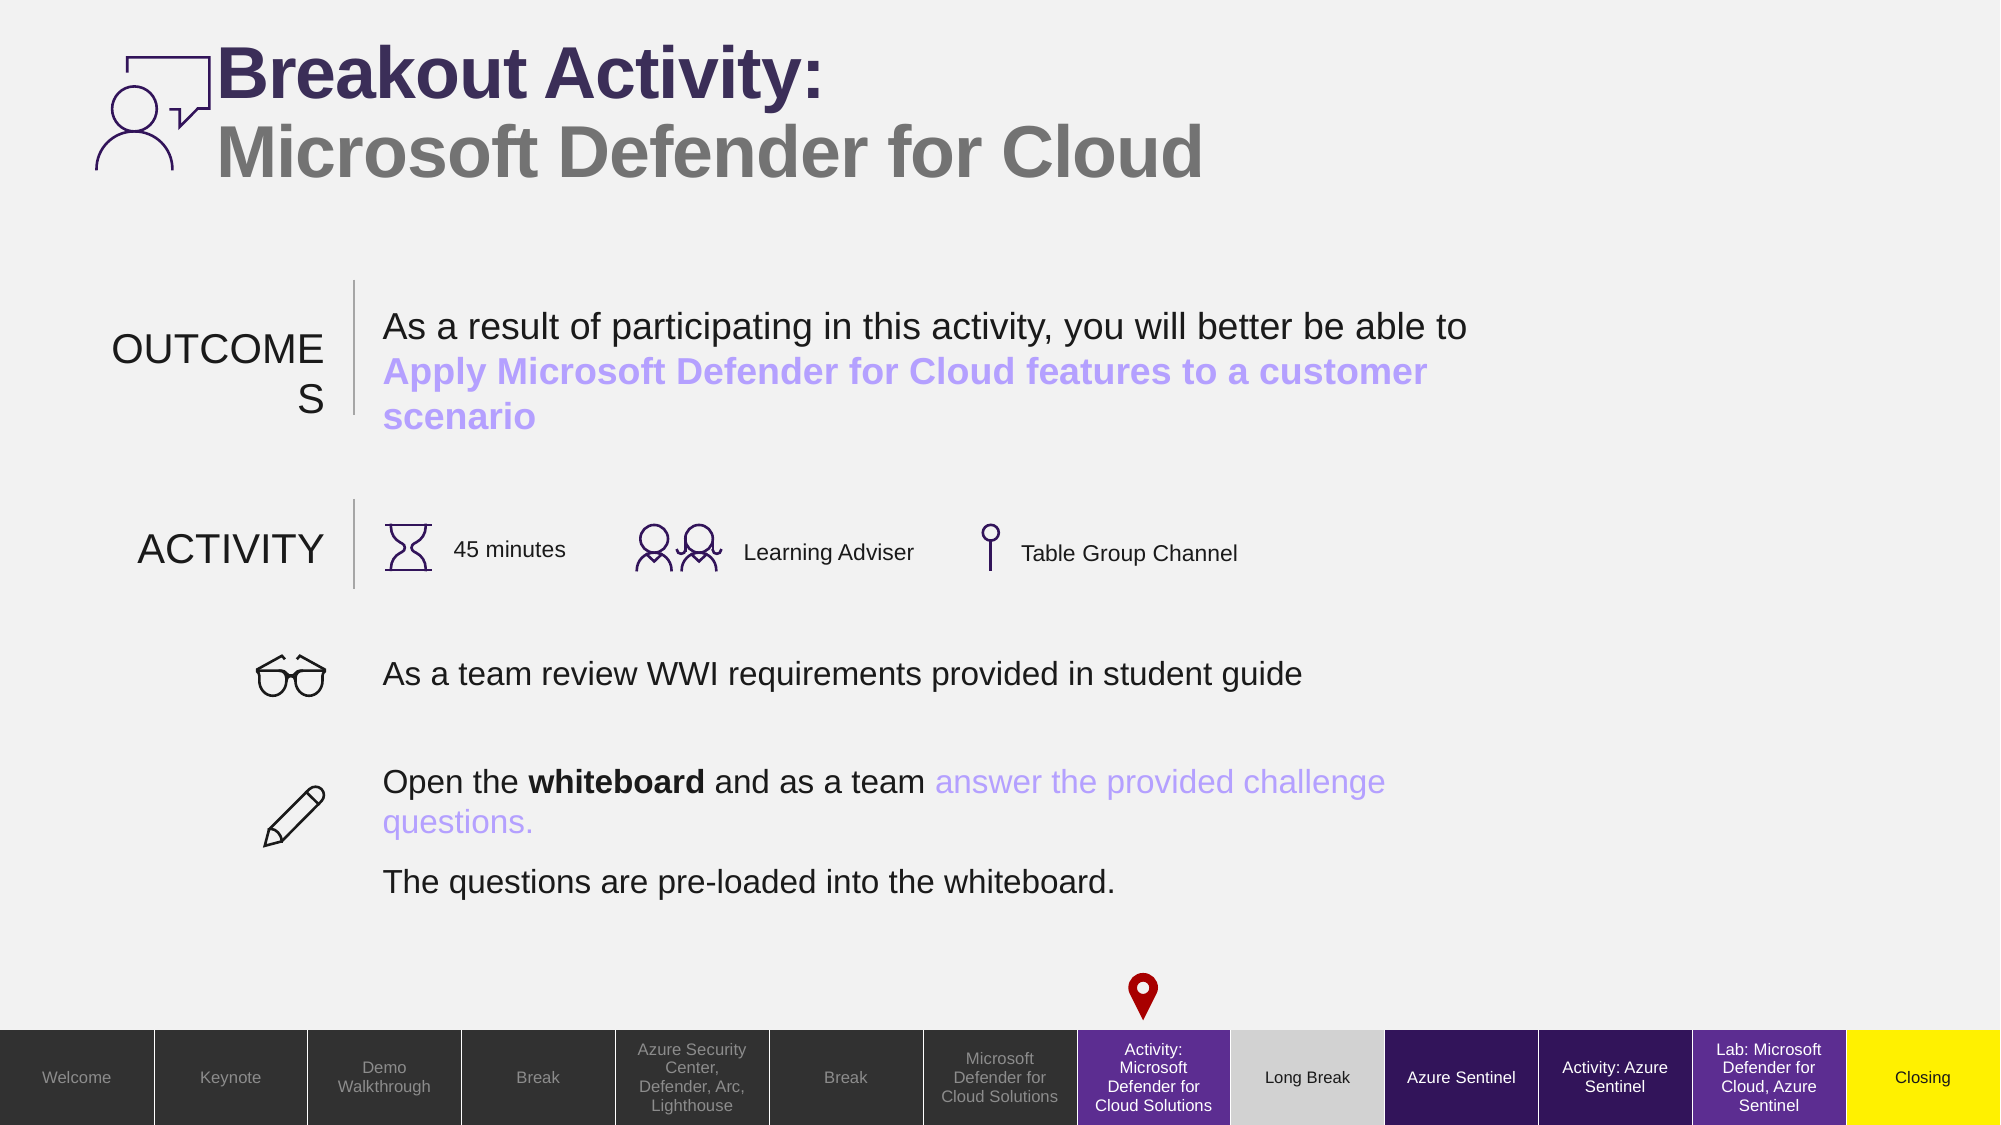

# Breakout Activity: Microsoft Defender for Cloud

As a result of participating in this activity, you will better be able to Apply Microsoft Defender for Cloud features to a customer scenario
OUTCOMES
ACTIVITY

45 minutes
Learning Adviser
Table Group Channel
As a team review WWI requirements provided in student guide

Open the whiteboard and as a team answer the provided challenge questions.

The questions are pre-loaded into the whiteboard.

| Welcome | Keynote | Demo Walkthrough | Break | Azure Security Center, Defender, Arc, Lighthouse | Break | Microsoft Defender for Cloud Solutions | Activity: Microsoft Defender for Cloud Solutions | Long Break | Azure Sentinel | Activity: Azure Sentinel | Lab: Microsoft Defender for Cloud, Azure Sentinel | Closing |
| --- | --- | --- | --- | --- | --- | --- | --- | --- | --- | --- | --- | --- |